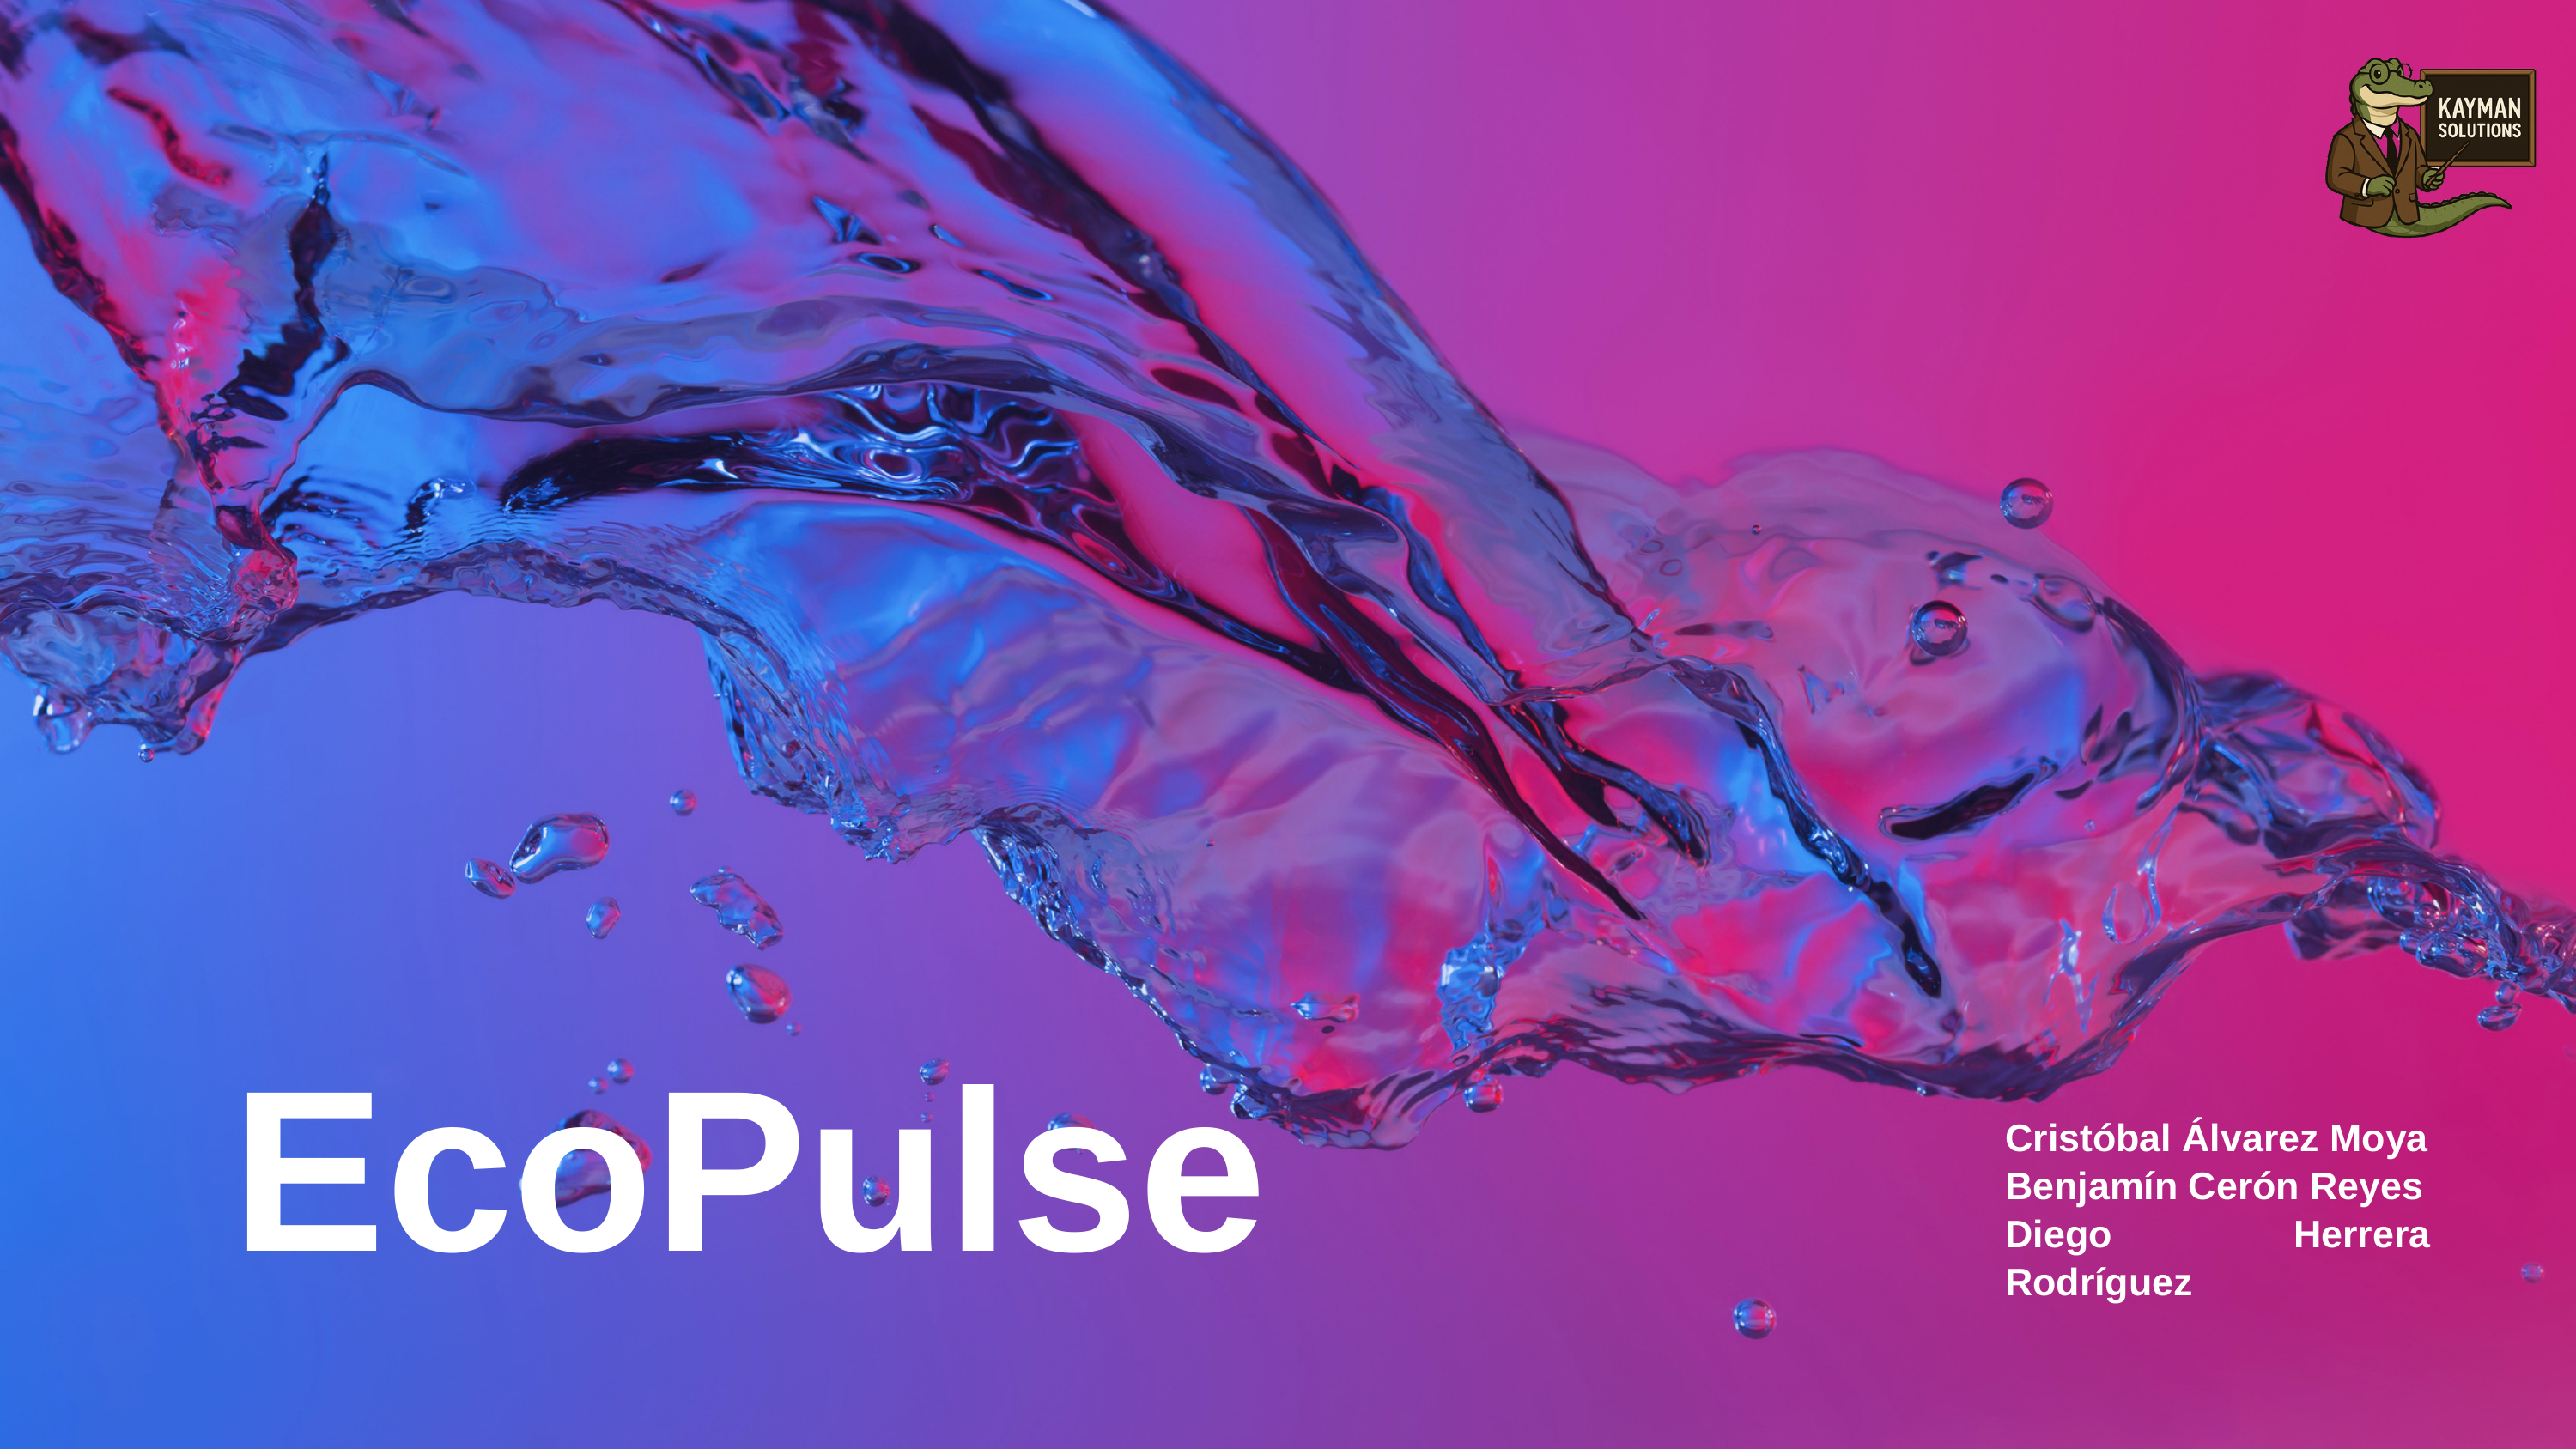

EcoPulse
Cristóbal Álvarez Moya
Benjamín Cerón Reyes
Diego Herrera Rodríguez